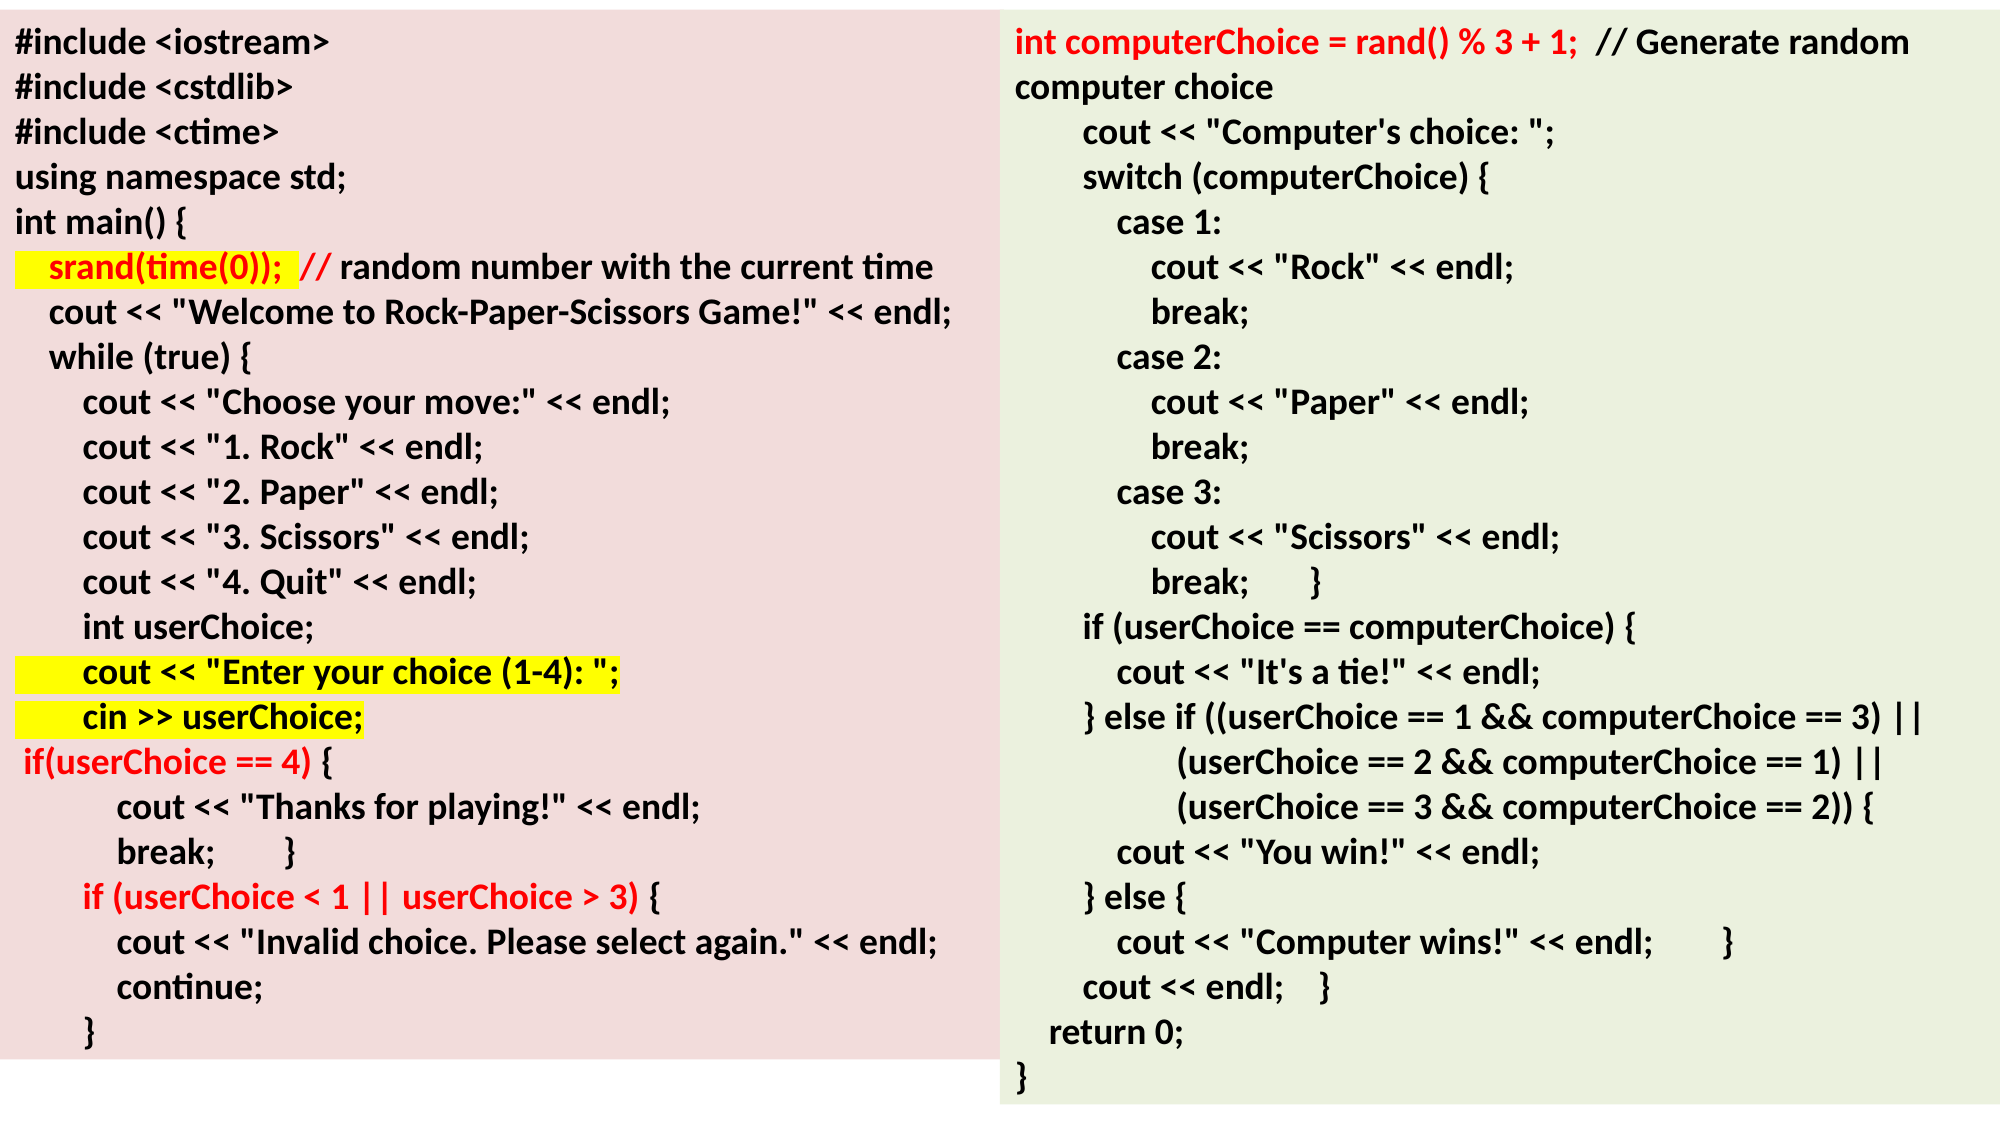

#include <iostream>
#include <cstdlib>
#include <ctime>
using namespace std;
int main() {
    srand(time(0));  // random number with the current time
    cout << "Welcome to Rock-Paper-Scissors Game!" << endl;
    while (true) {
        cout << "Choose your move:" << endl;
        cout << "1. Rock" << endl;
        cout << "2. Paper" << endl;
        cout << "3. Scissors" << endl;
        cout << "4. Quit" << endl;
        int userChoice;
        cout << "Enter your choice (1-4): ";
        cin >> userChoice;
 if(userChoice == 4) {
            cout << "Thanks for playing!" << endl;
            break;        }
        if (userChoice < 1 || userChoice > 3) {
            cout << "Invalid choice. Please select again." << endl;
            continue;
        }
int computerChoice = rand() % 3 + 1;  // Generate random computer choice
        cout << "Computer's choice: ";
        switch (computerChoice) {
            case 1:
                cout << "Rock" << endl;
                break;
            case 2:
                cout << "Paper" << endl;
                break;
            case 3:
                cout << "Scissors" << endl;
                break;       }
        if (userChoice == computerChoice) {
            cout << "It's a tie!" << endl;
        } else if ((userChoice == 1 && computerChoice == 3) ||
                   (userChoice == 2 && computerChoice == 1) ||
                   (userChoice == 3 && computerChoice == 2)) {
            cout << "You win!" << endl;
        } else {
            cout << "Computer wins!" << endl;        }
        cout << endl;    }
    return 0;
}